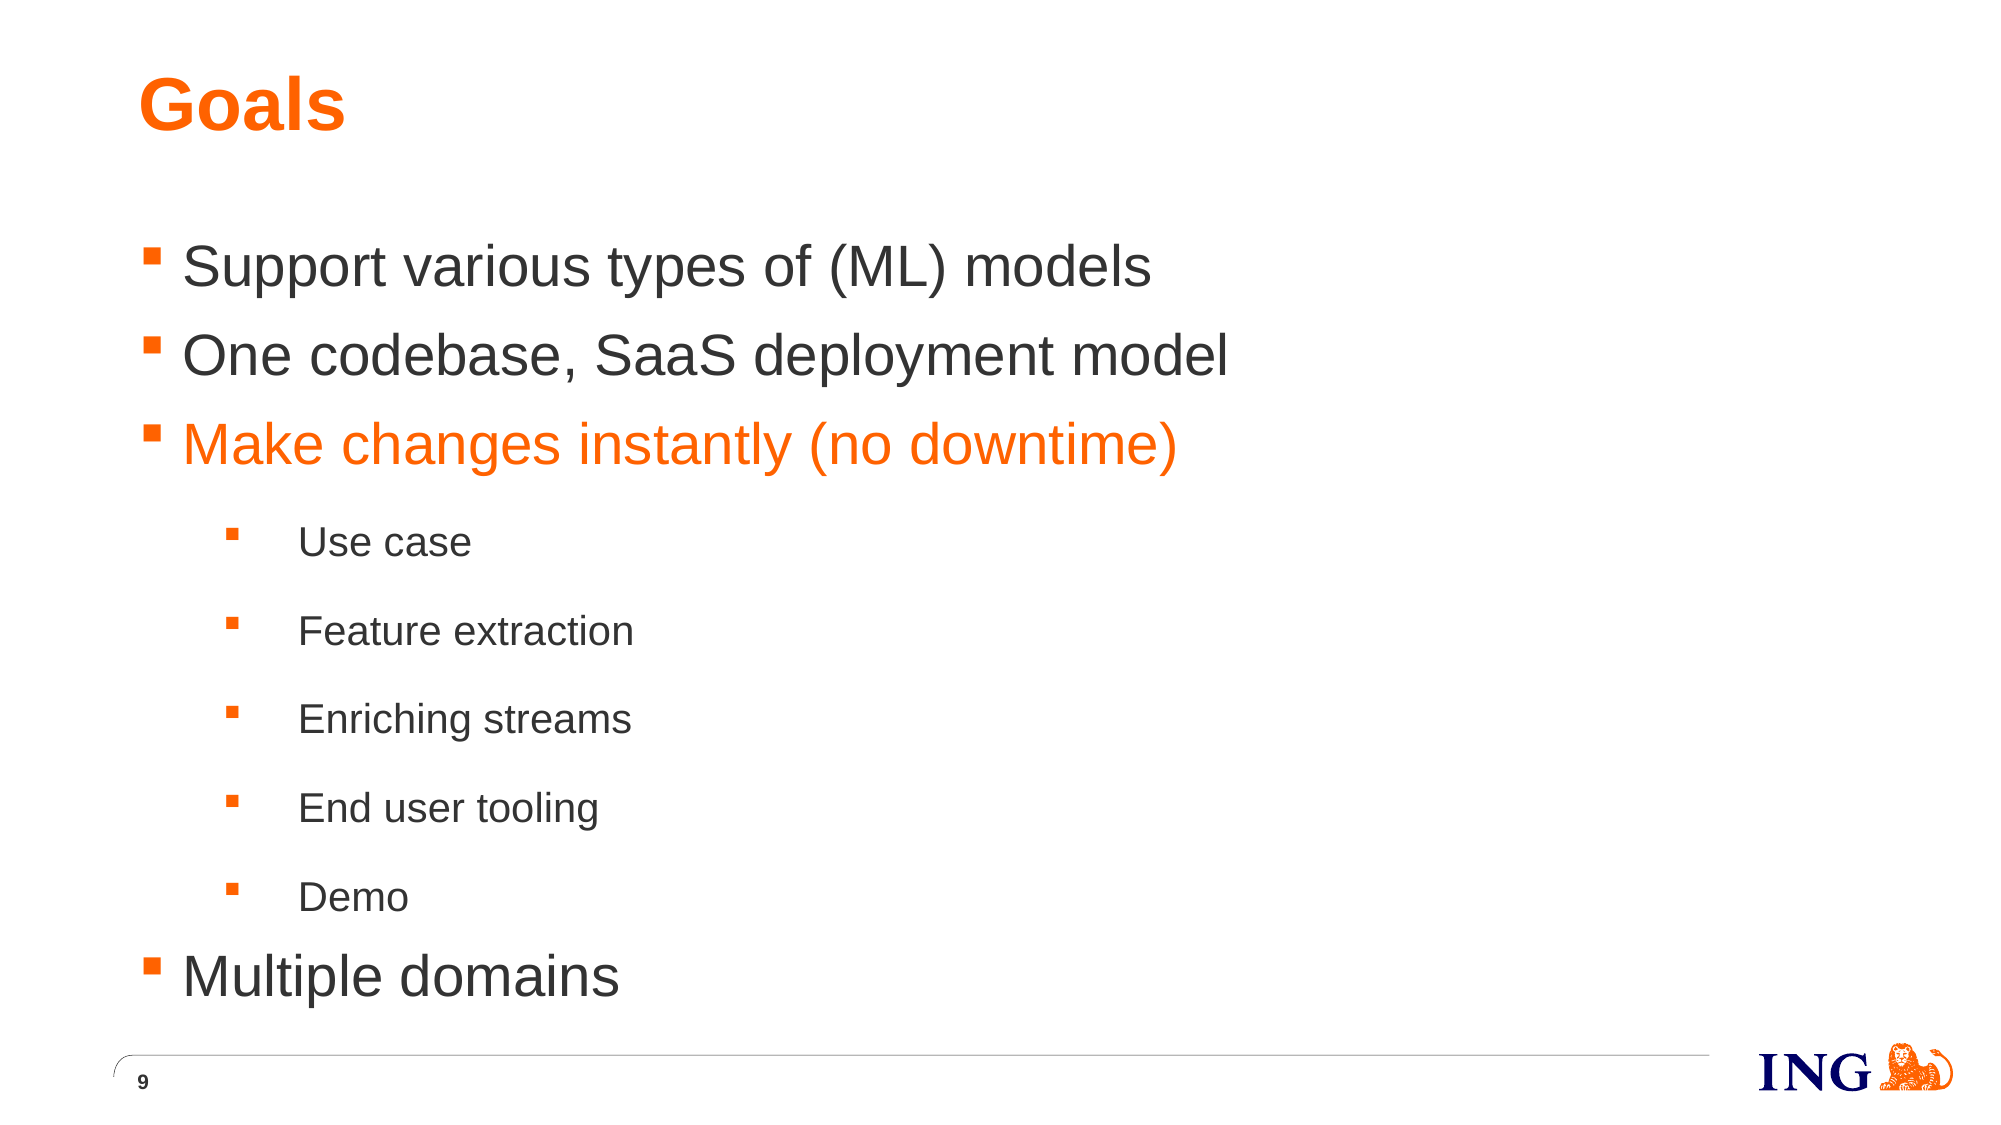

# Goals
Support various types of (ML) models
One codebase, SaaS deployment model
Make changes instantly (no downtime)
Use case
Feature extraction
Enriching streams
End user tooling
Demo
Multiple domains
9